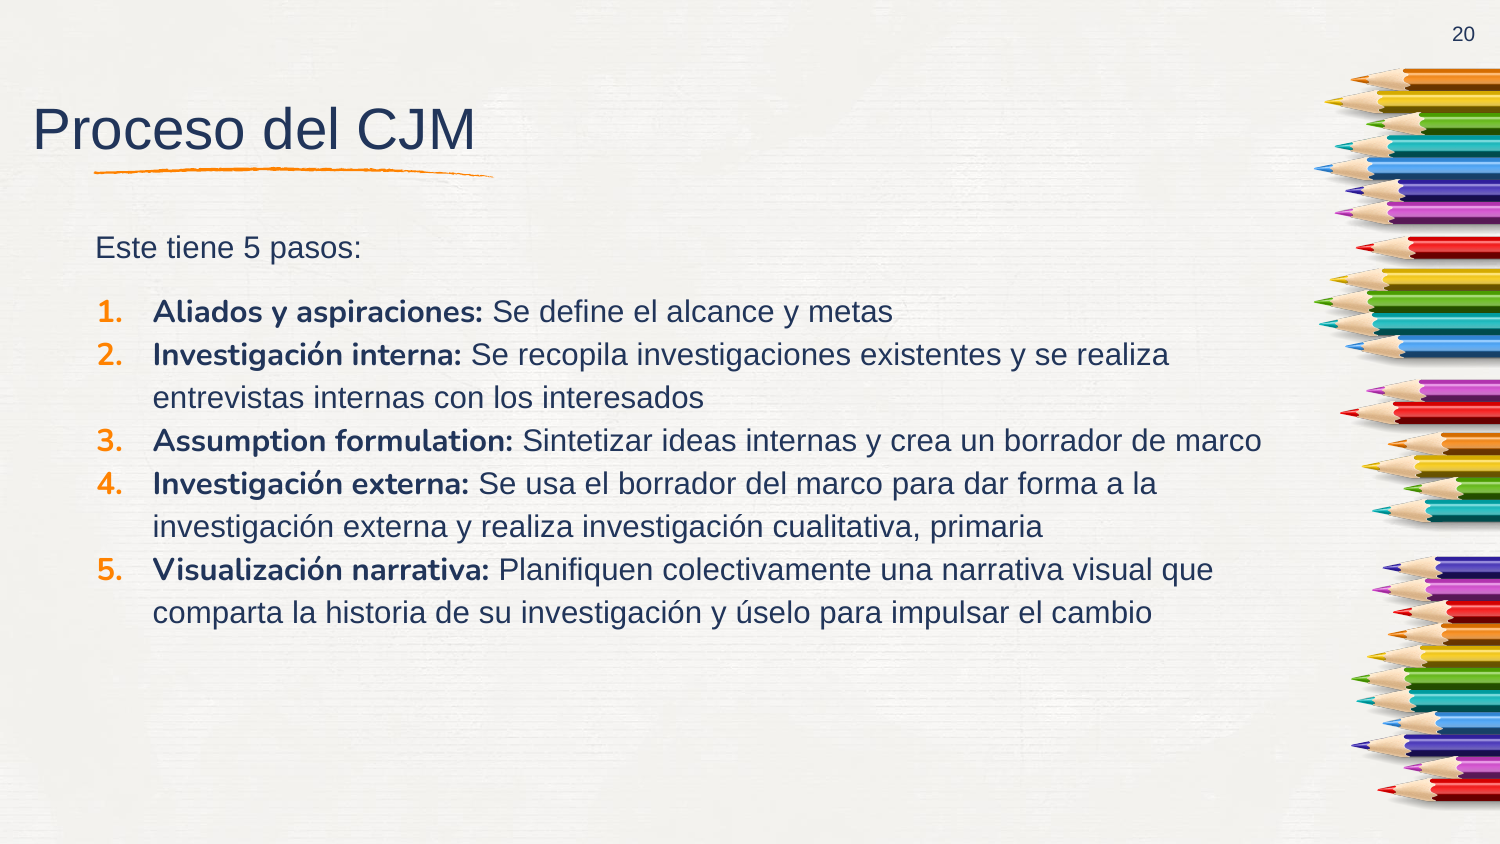

# Proceso del CJM
20
  Este tiene 5 pasos:
Aliados y aspiraciones: Se define el alcance y metas
Investigación interna: Se recopila investigaciones existentes y se realiza entrevistas internas con los interesados
Assumption formulation: Sintetizar ideas internas y crea un borrador de marco
Investigación externa: Se usa el borrador del marco para dar forma a la investigación externa y realiza investigación cualitativa, primaria
Visualización narrativa: Planifiquen colectivamente una narrativa visual que comparta la historia de su investigación y úselo para impulsar el cambio